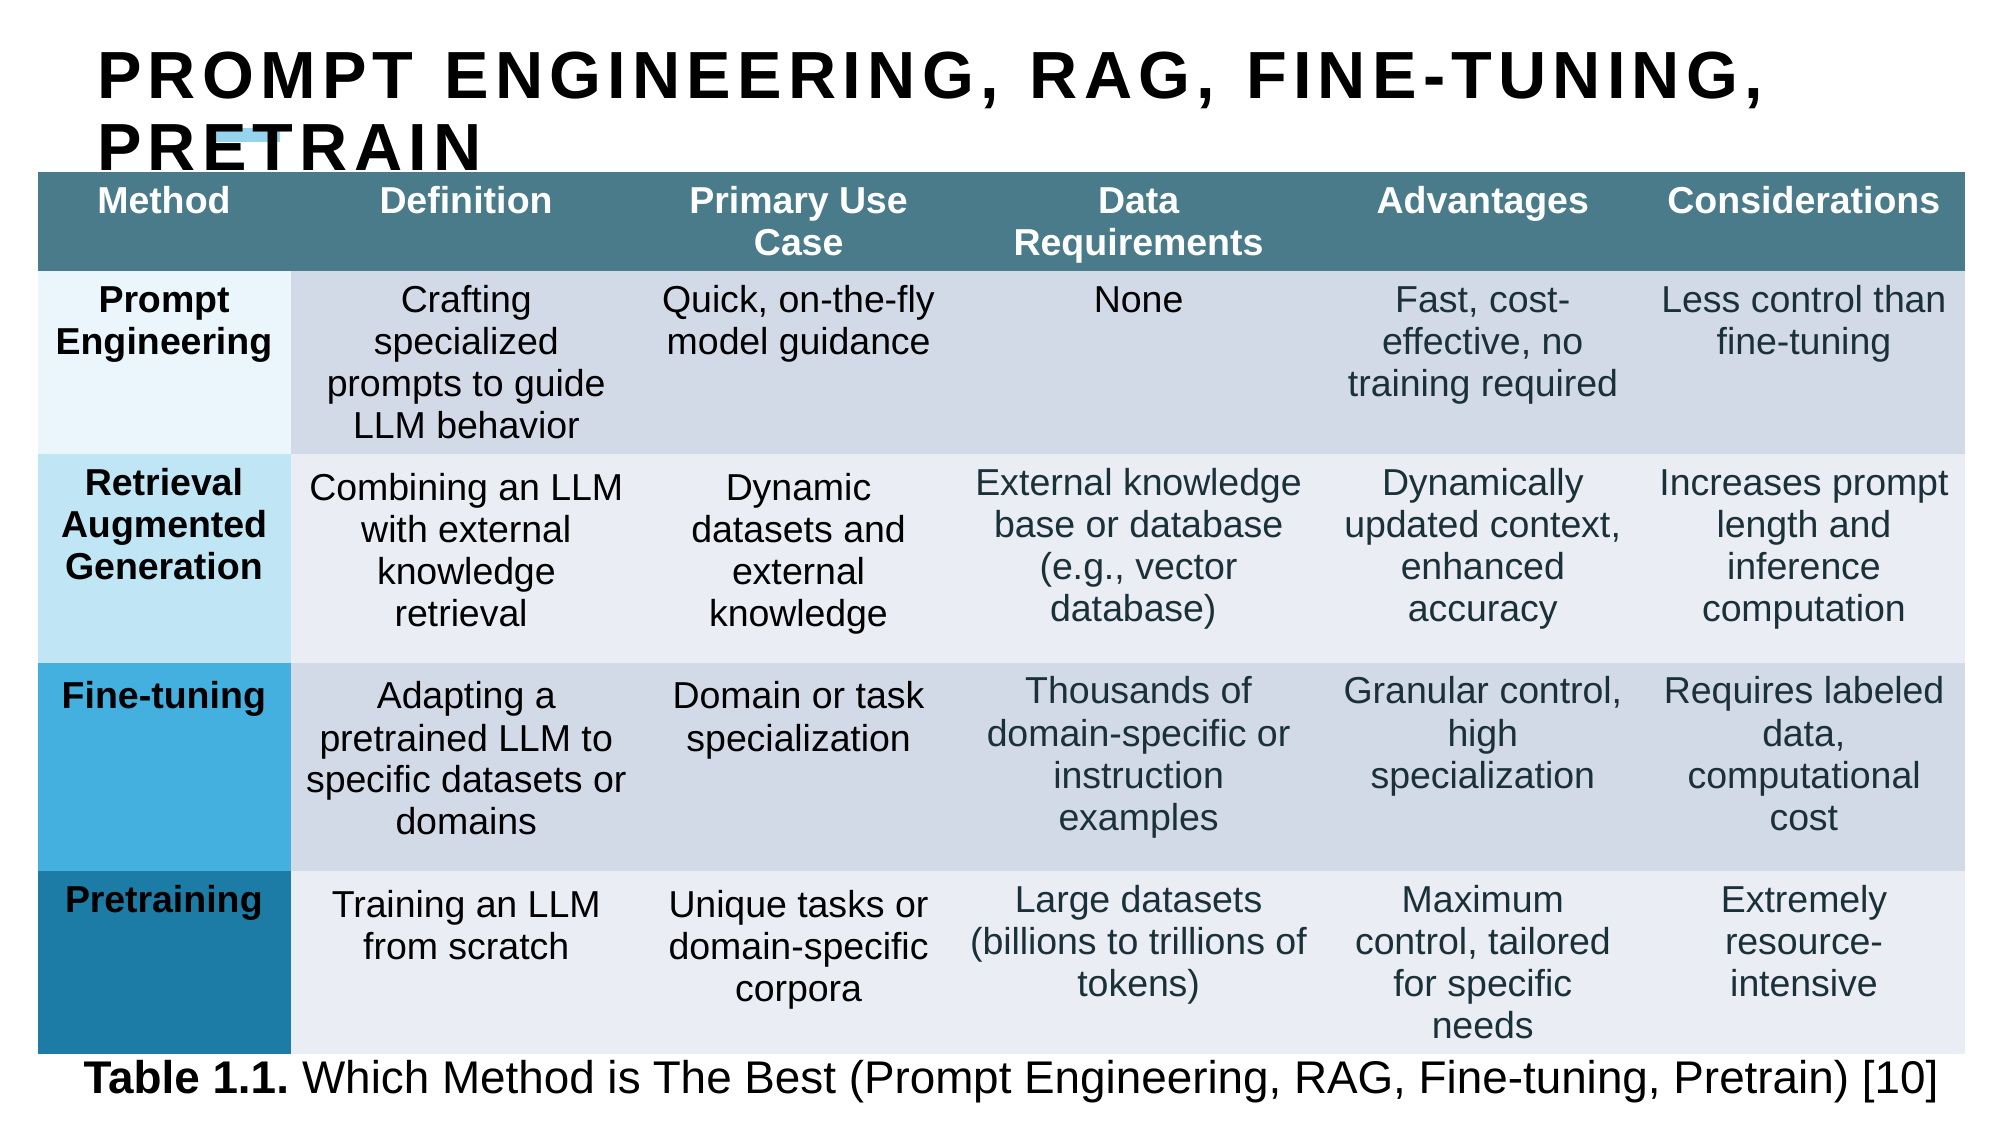

# Prompt Engineering, RAG, Fine-tuning, Pretrain
| Method | Definition | Primary Use Case | Data Requirements | Advantages | Considerations |
| --- | --- | --- | --- | --- | --- |
| Prompt Engineering | Crafting specialized prompts to guide LLM behavior | Quick, on-the-fly model guidance | None | Fast, cost-effective, no training required | Less control than fine-tuning |
| Retrieval Augmented Generation | Combining an LLM with external knowledge retrieval | Dynamic datasets and external knowledge | External knowledge base or database (e.g., vector database) | Dynamically updated context, enhanced accuracy | Increases prompt length and inference computation |
| Fine-tuning | Adapting a pretrained LLM to specific datasets or domains | Domain or task specialization | Thousands of domain-specific or instruction examples | Granular control, high specialization | Requires labeled data, computational cost |
| Pretraining | Training an LLM from scratch | Unique tasks or domain-specific corpora | Large datasets (billions to trillions of tokens) | Maximum control, tailored for specific needs | Extremely resource-intensive |
Table 1.1. Which Method is The Best (Prompt Engineering, RAG, Fine-tuning, Pretrain) [10]